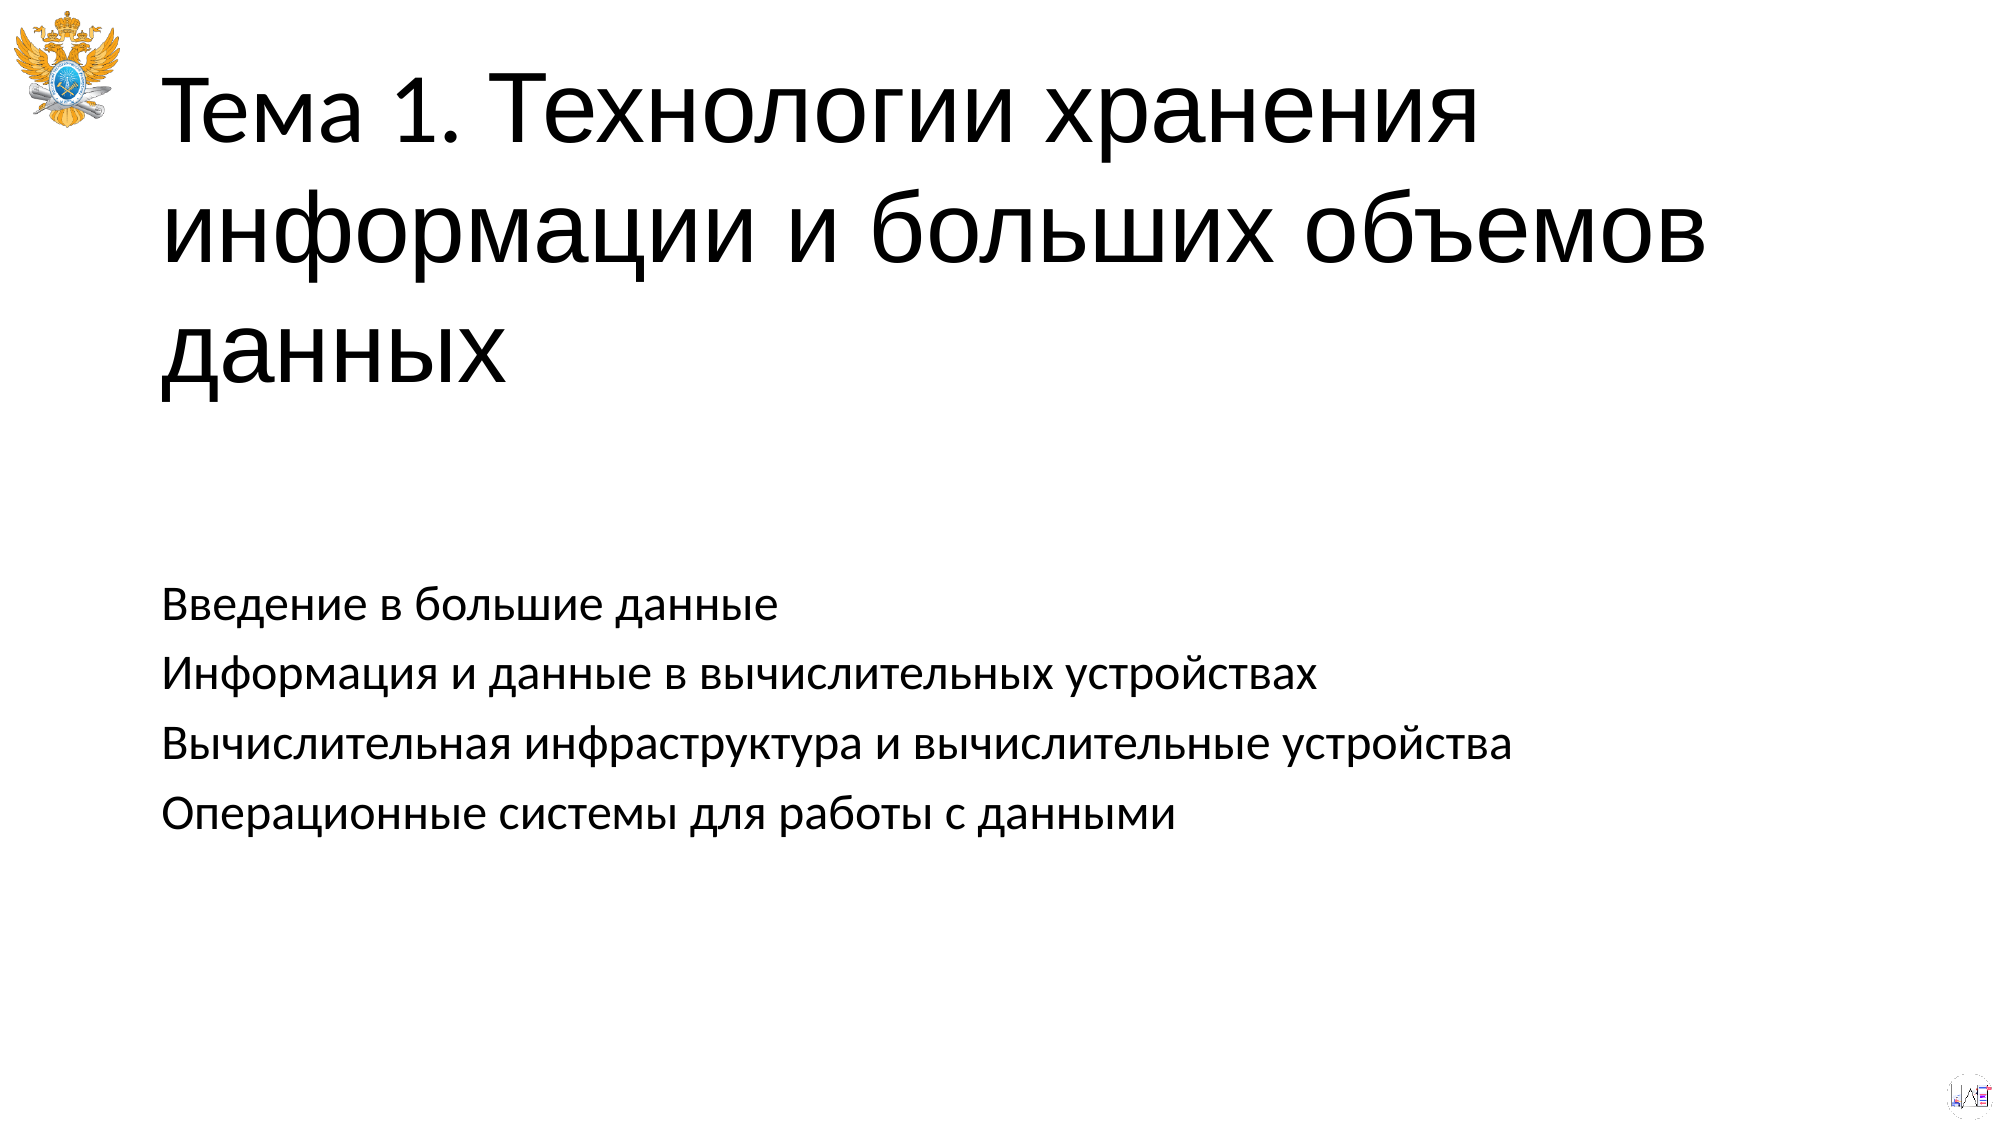

Тема 1. Технологии хранения информации и больших объемов данных

Введение в большие данные
Информация и данные в вычислительных устройствах
Вычислительная инфраструктура и вычислительные устройства
Операционные системы для работы с данными